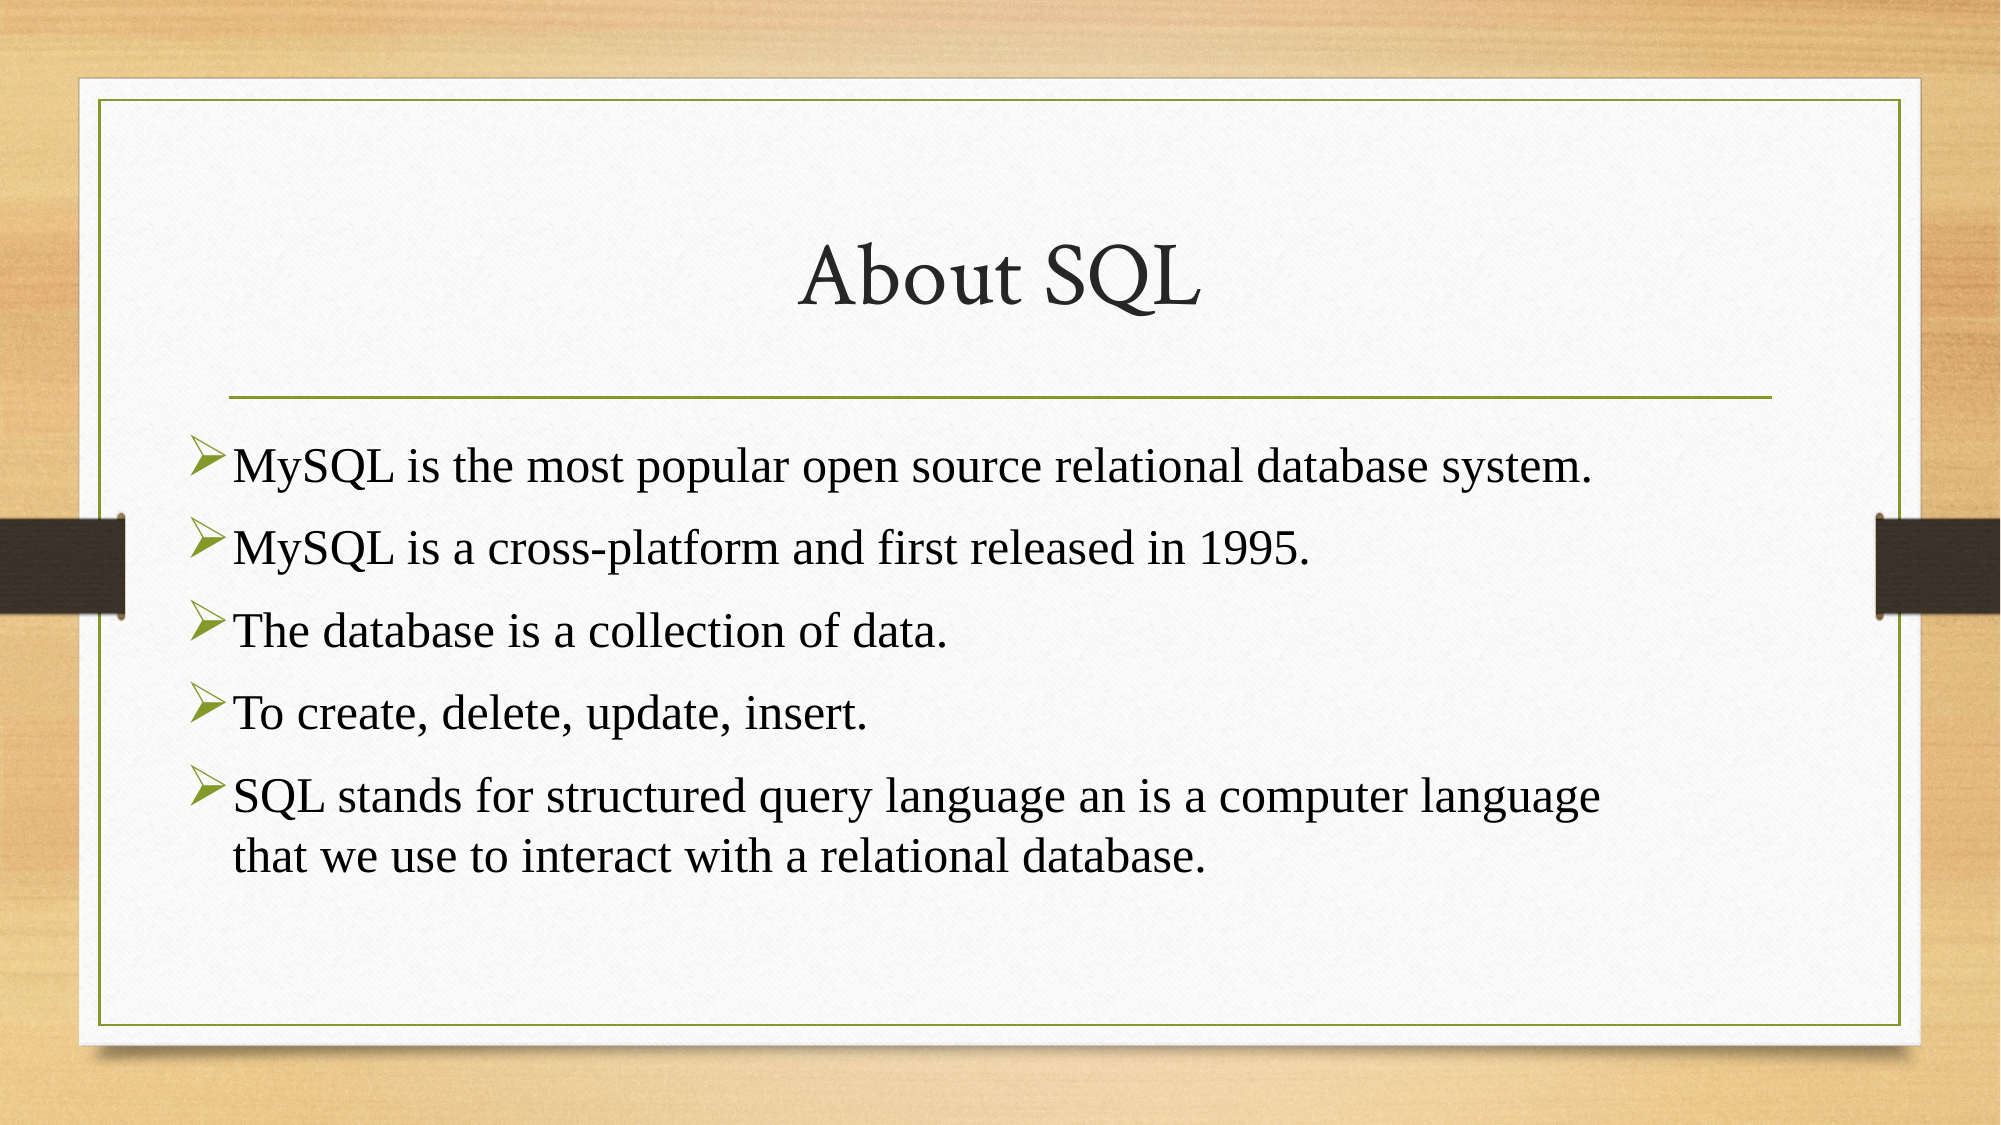

# About SQL
MySQL is the most popular open source relational database system.
MySQL is a cross-platform and first released in 1995.
The database is a collection of data.
To create, delete, update, insert.
SQL stands for structured query language an is a computer language that we use to interact with a relational database.